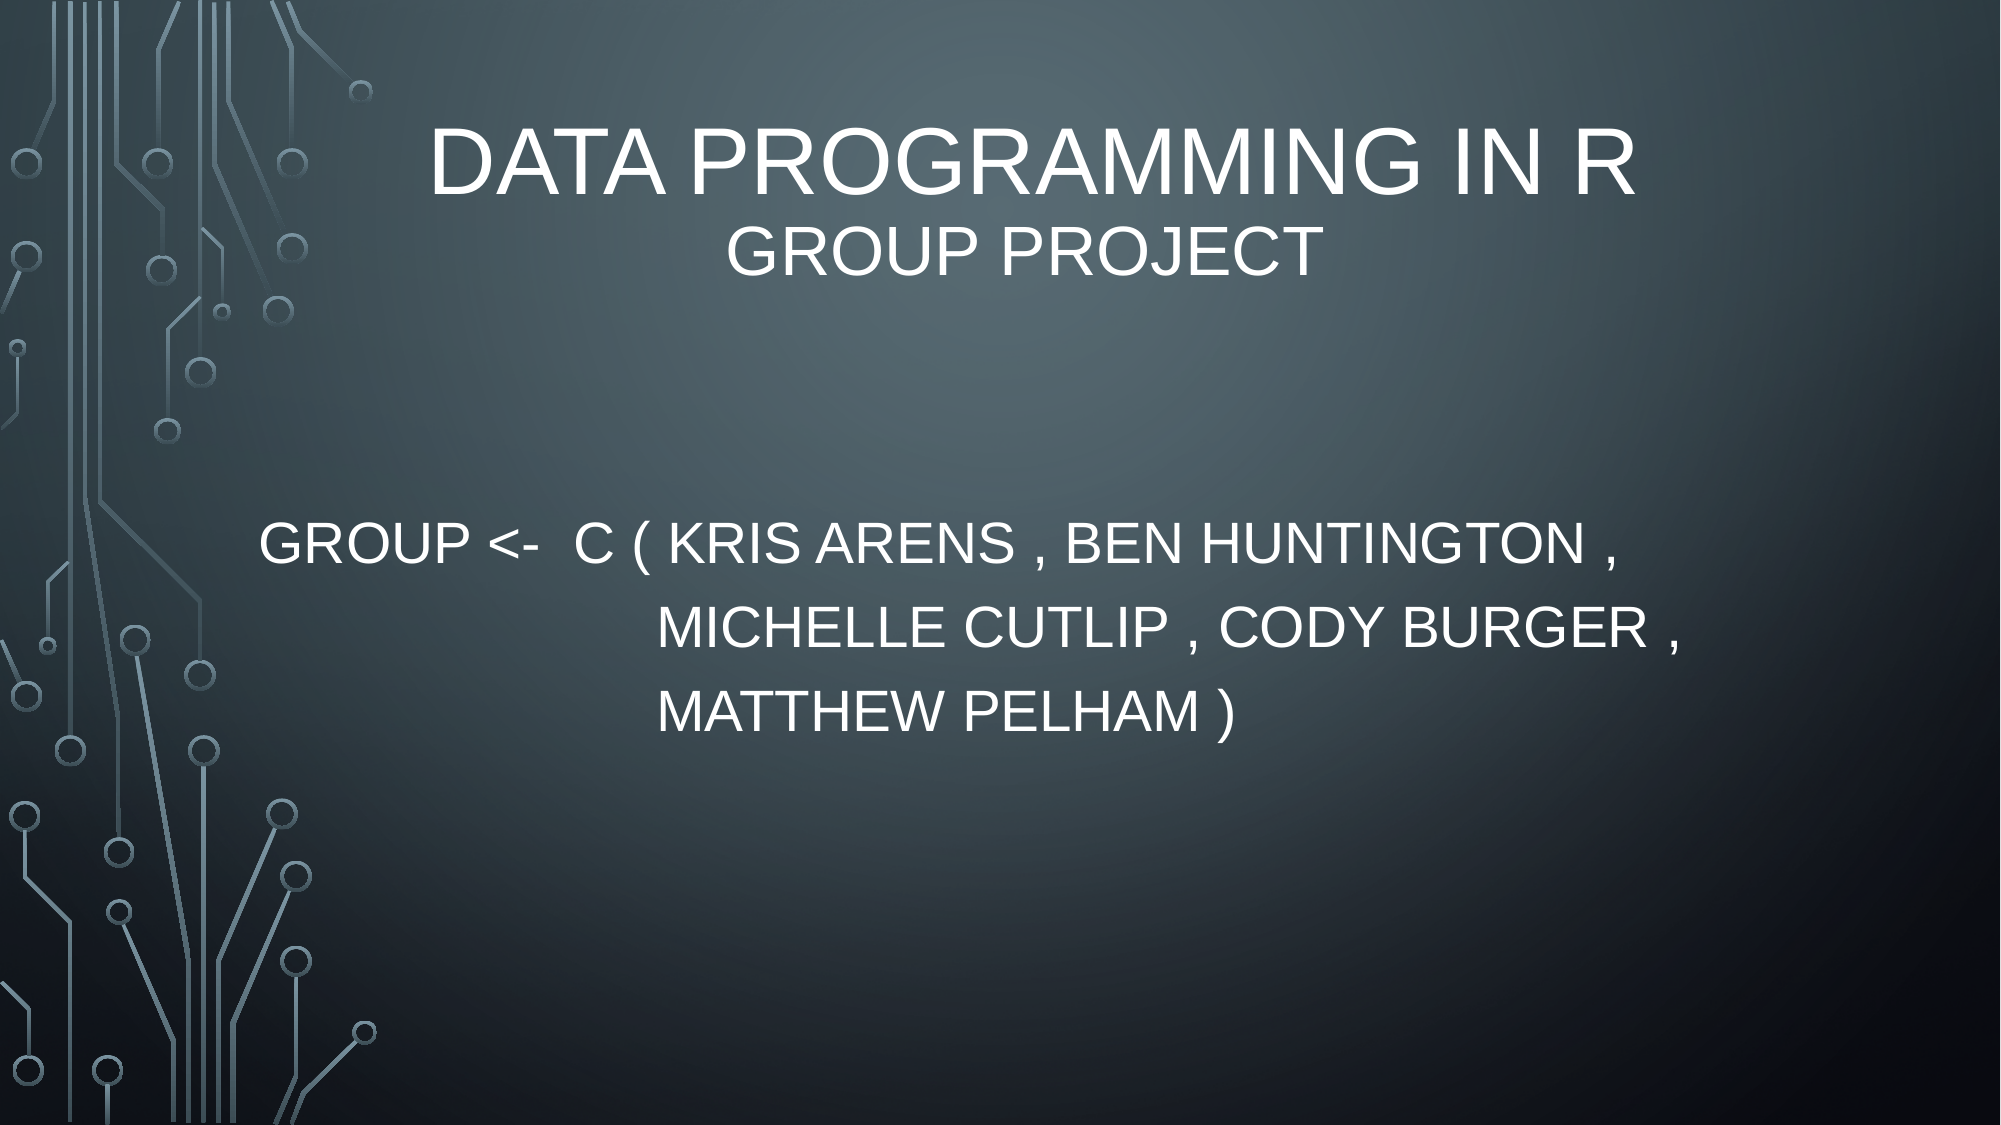

# Data Programming in R Group Project
Group <-  c ( Kris Arens , Ben Huntington , 			      Michelle Cutlip , Cody Burger ,   		      	      Matthew Pelham )